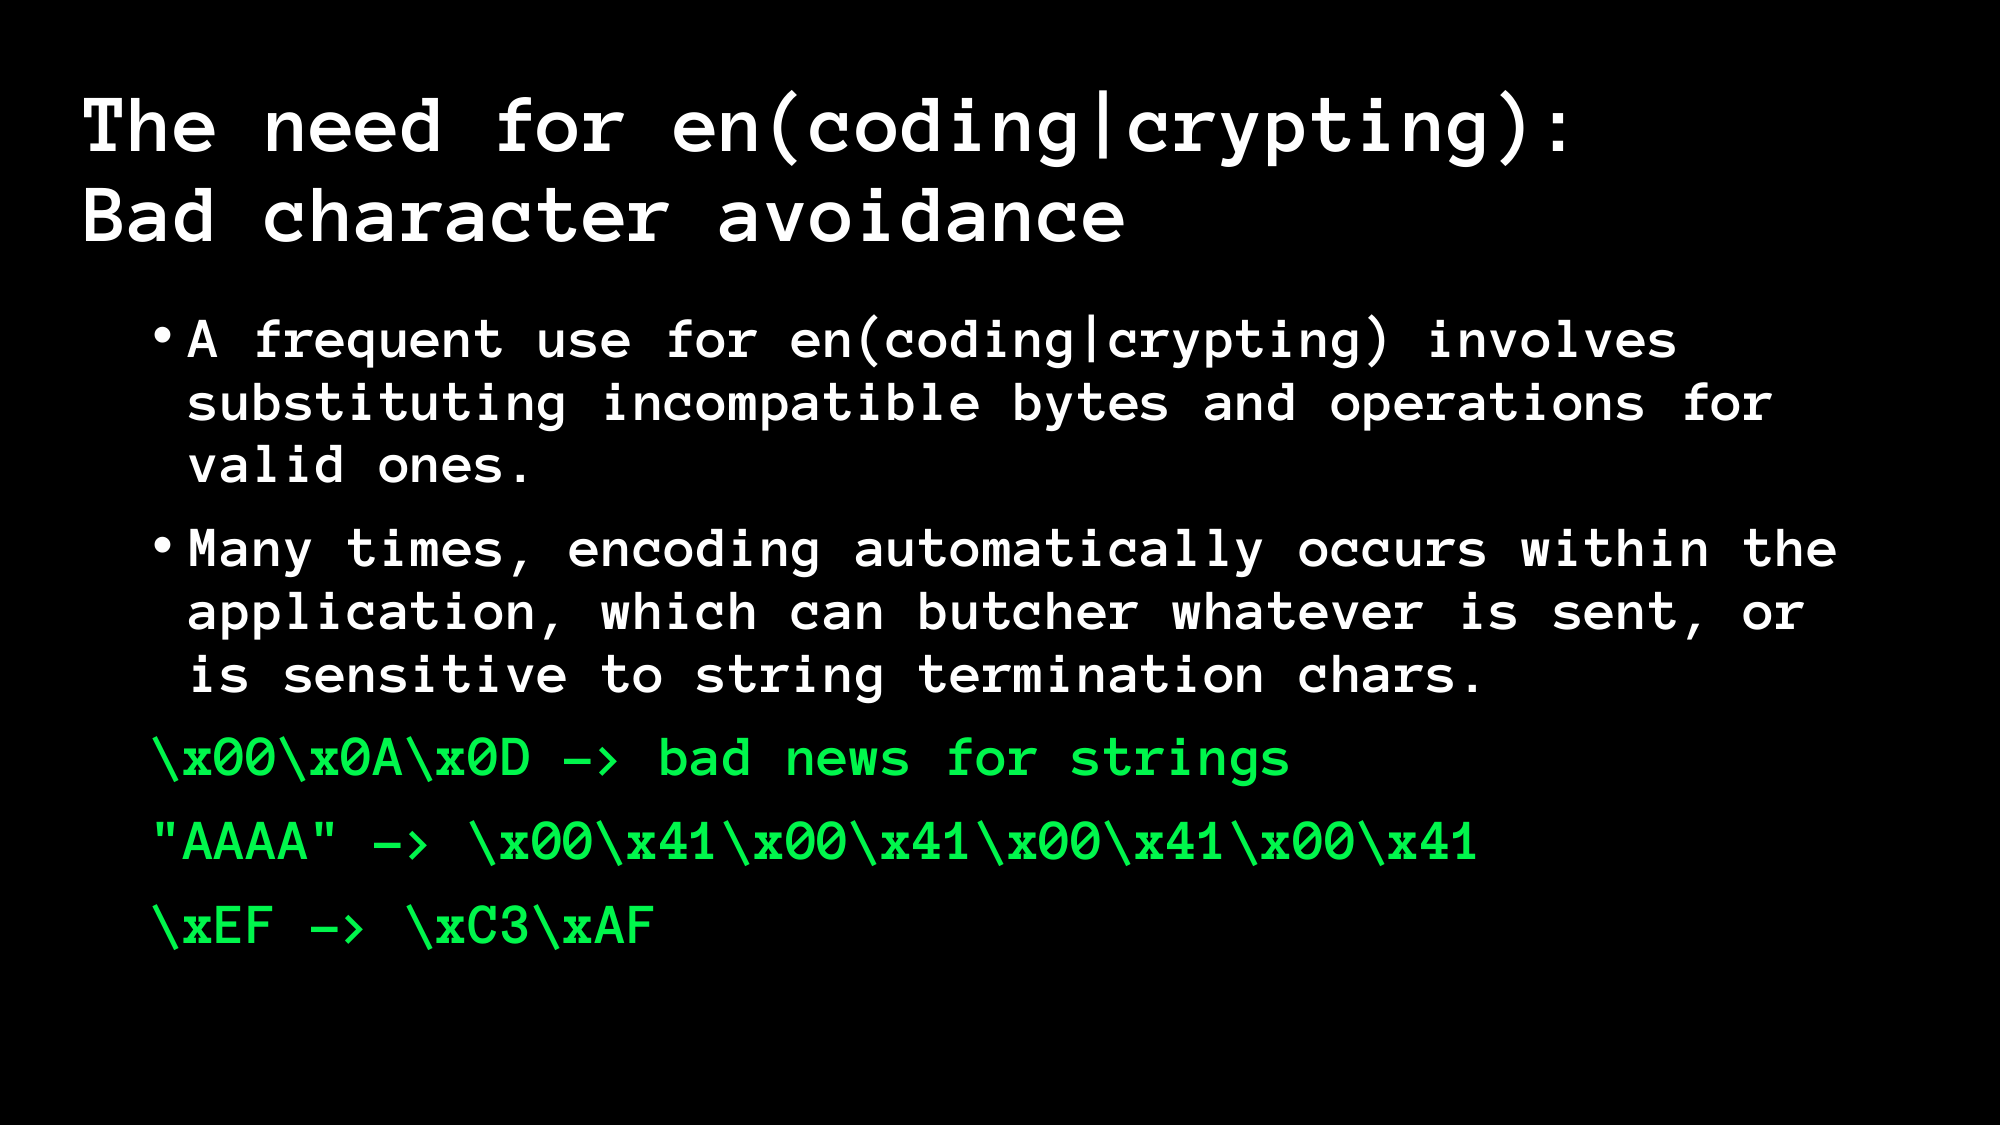

# The need for en(coding|crypting): Bad character avoidance
A frequent use for en(coding|crypting) involves substituting incompatible bytes and operations for valid ones.
Many times, encoding automatically occurs within the application, which can butcher whatever is sent, or is sensitive to string termination chars.
\x00\x0A\x0D -> bad news for strings
"AAAA" -> \x00\x41\x00\x41\x00\x41\x00\x41
\xEF -> \xC3\xAF